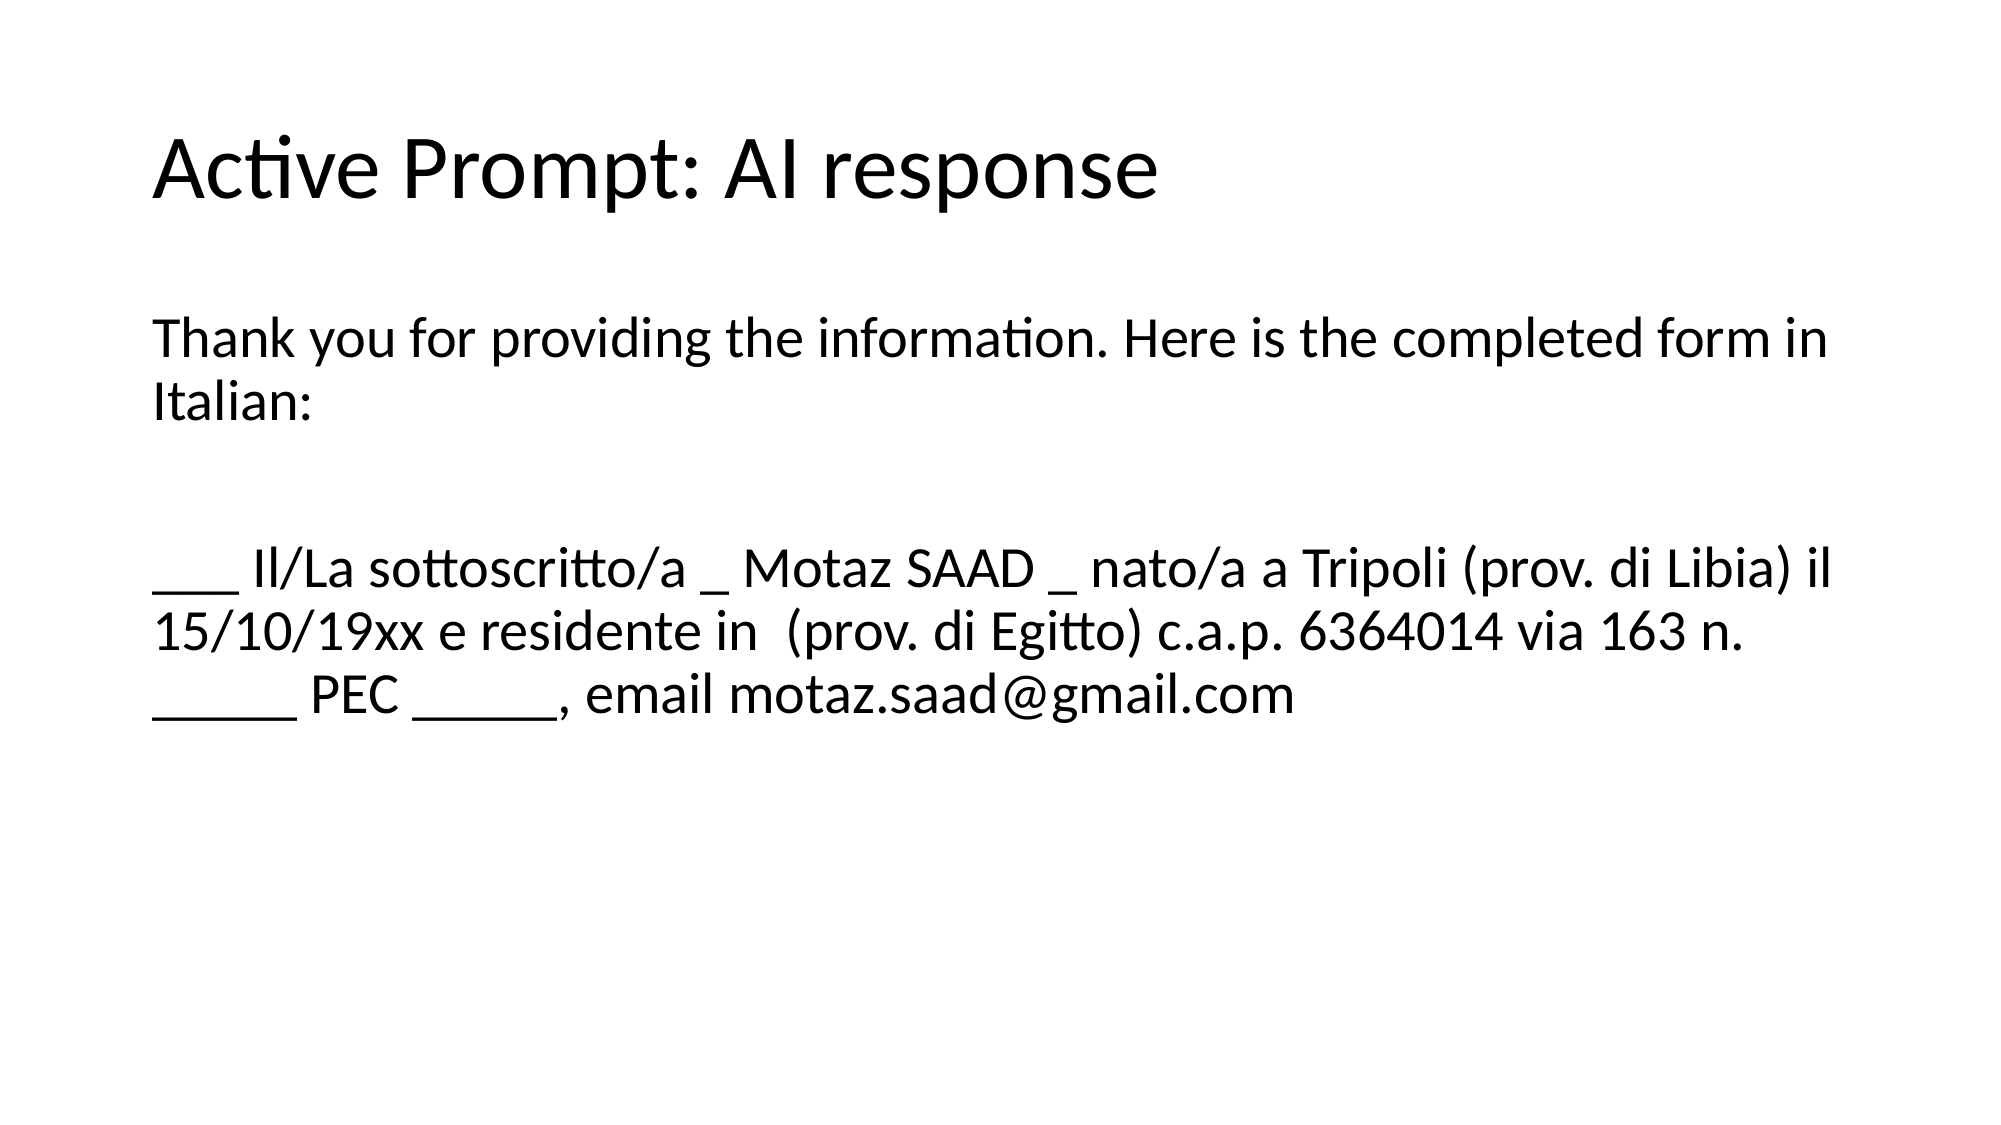

# Active Prompt: AI response
Thank you for providing the information. Here is the completed form in Italian:

___ Il/La sottoscritto/a _ Motaz SAAD _ nato/a a Tripoli (prov. di Libia) il 15/10/19xx e residente in  (prov. di Egitto) c.a.p. 6364014 via 163 n. _____ PEC _____, email motaz.saad@gmail.com